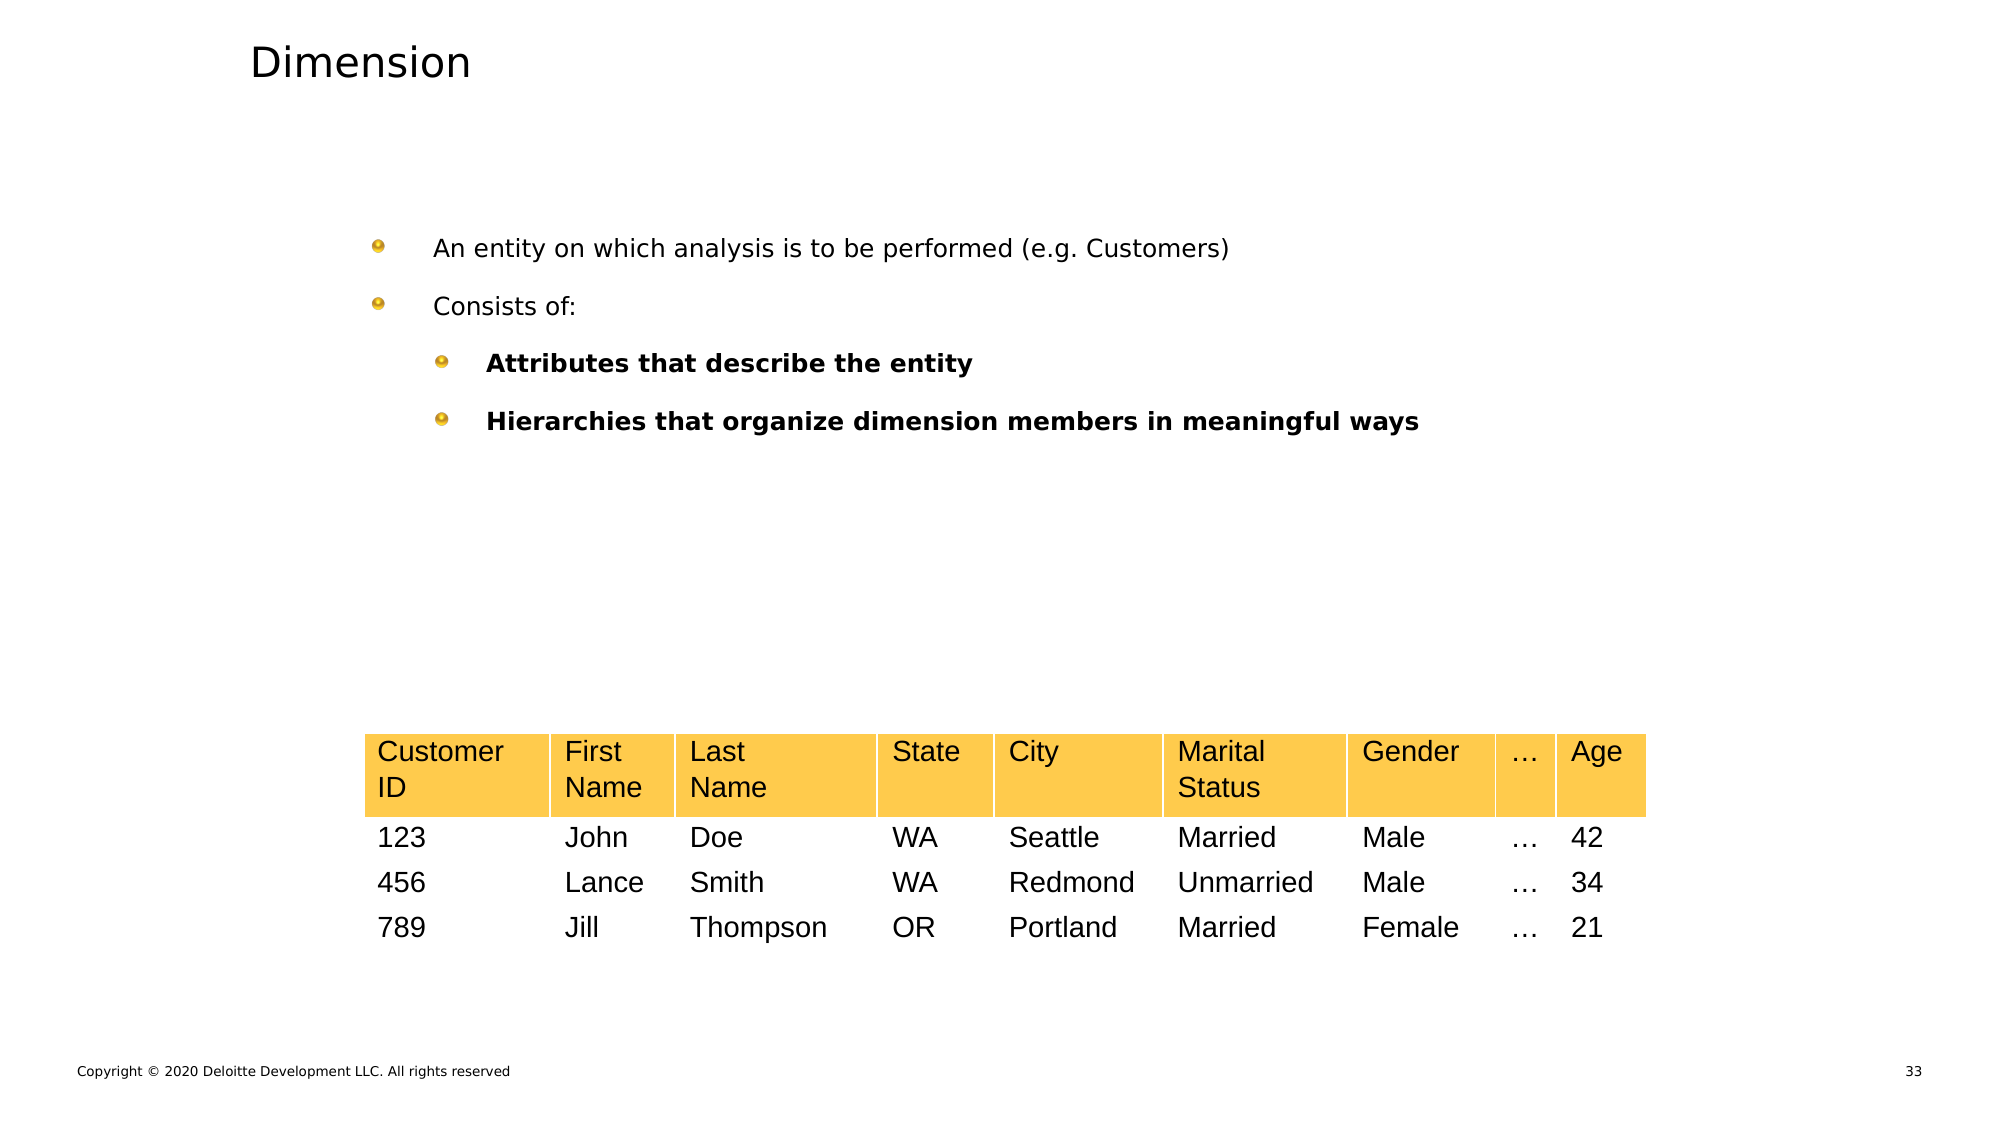

Dimension
An entity on which analysis is to be performed (e.g. Customers)
Consists of:
Attributes that describe the entity
Hierarchies that organize dimension members in meaningful ways
| Customer ID | First Name | Last Name | State | City | Marital Status | Gender | … | Age |
| --- | --- | --- | --- | --- | --- | --- | --- | --- |
| 123 | John | Doe | WA | Seattle | Married | Male | … | 42 |
| 456 | Lance | Smith | WA | Redmond | Unmarried | Male | … | 34 |
| 789 | Jill | Thompson | OR | Portland | Married | Female | … | 21 |